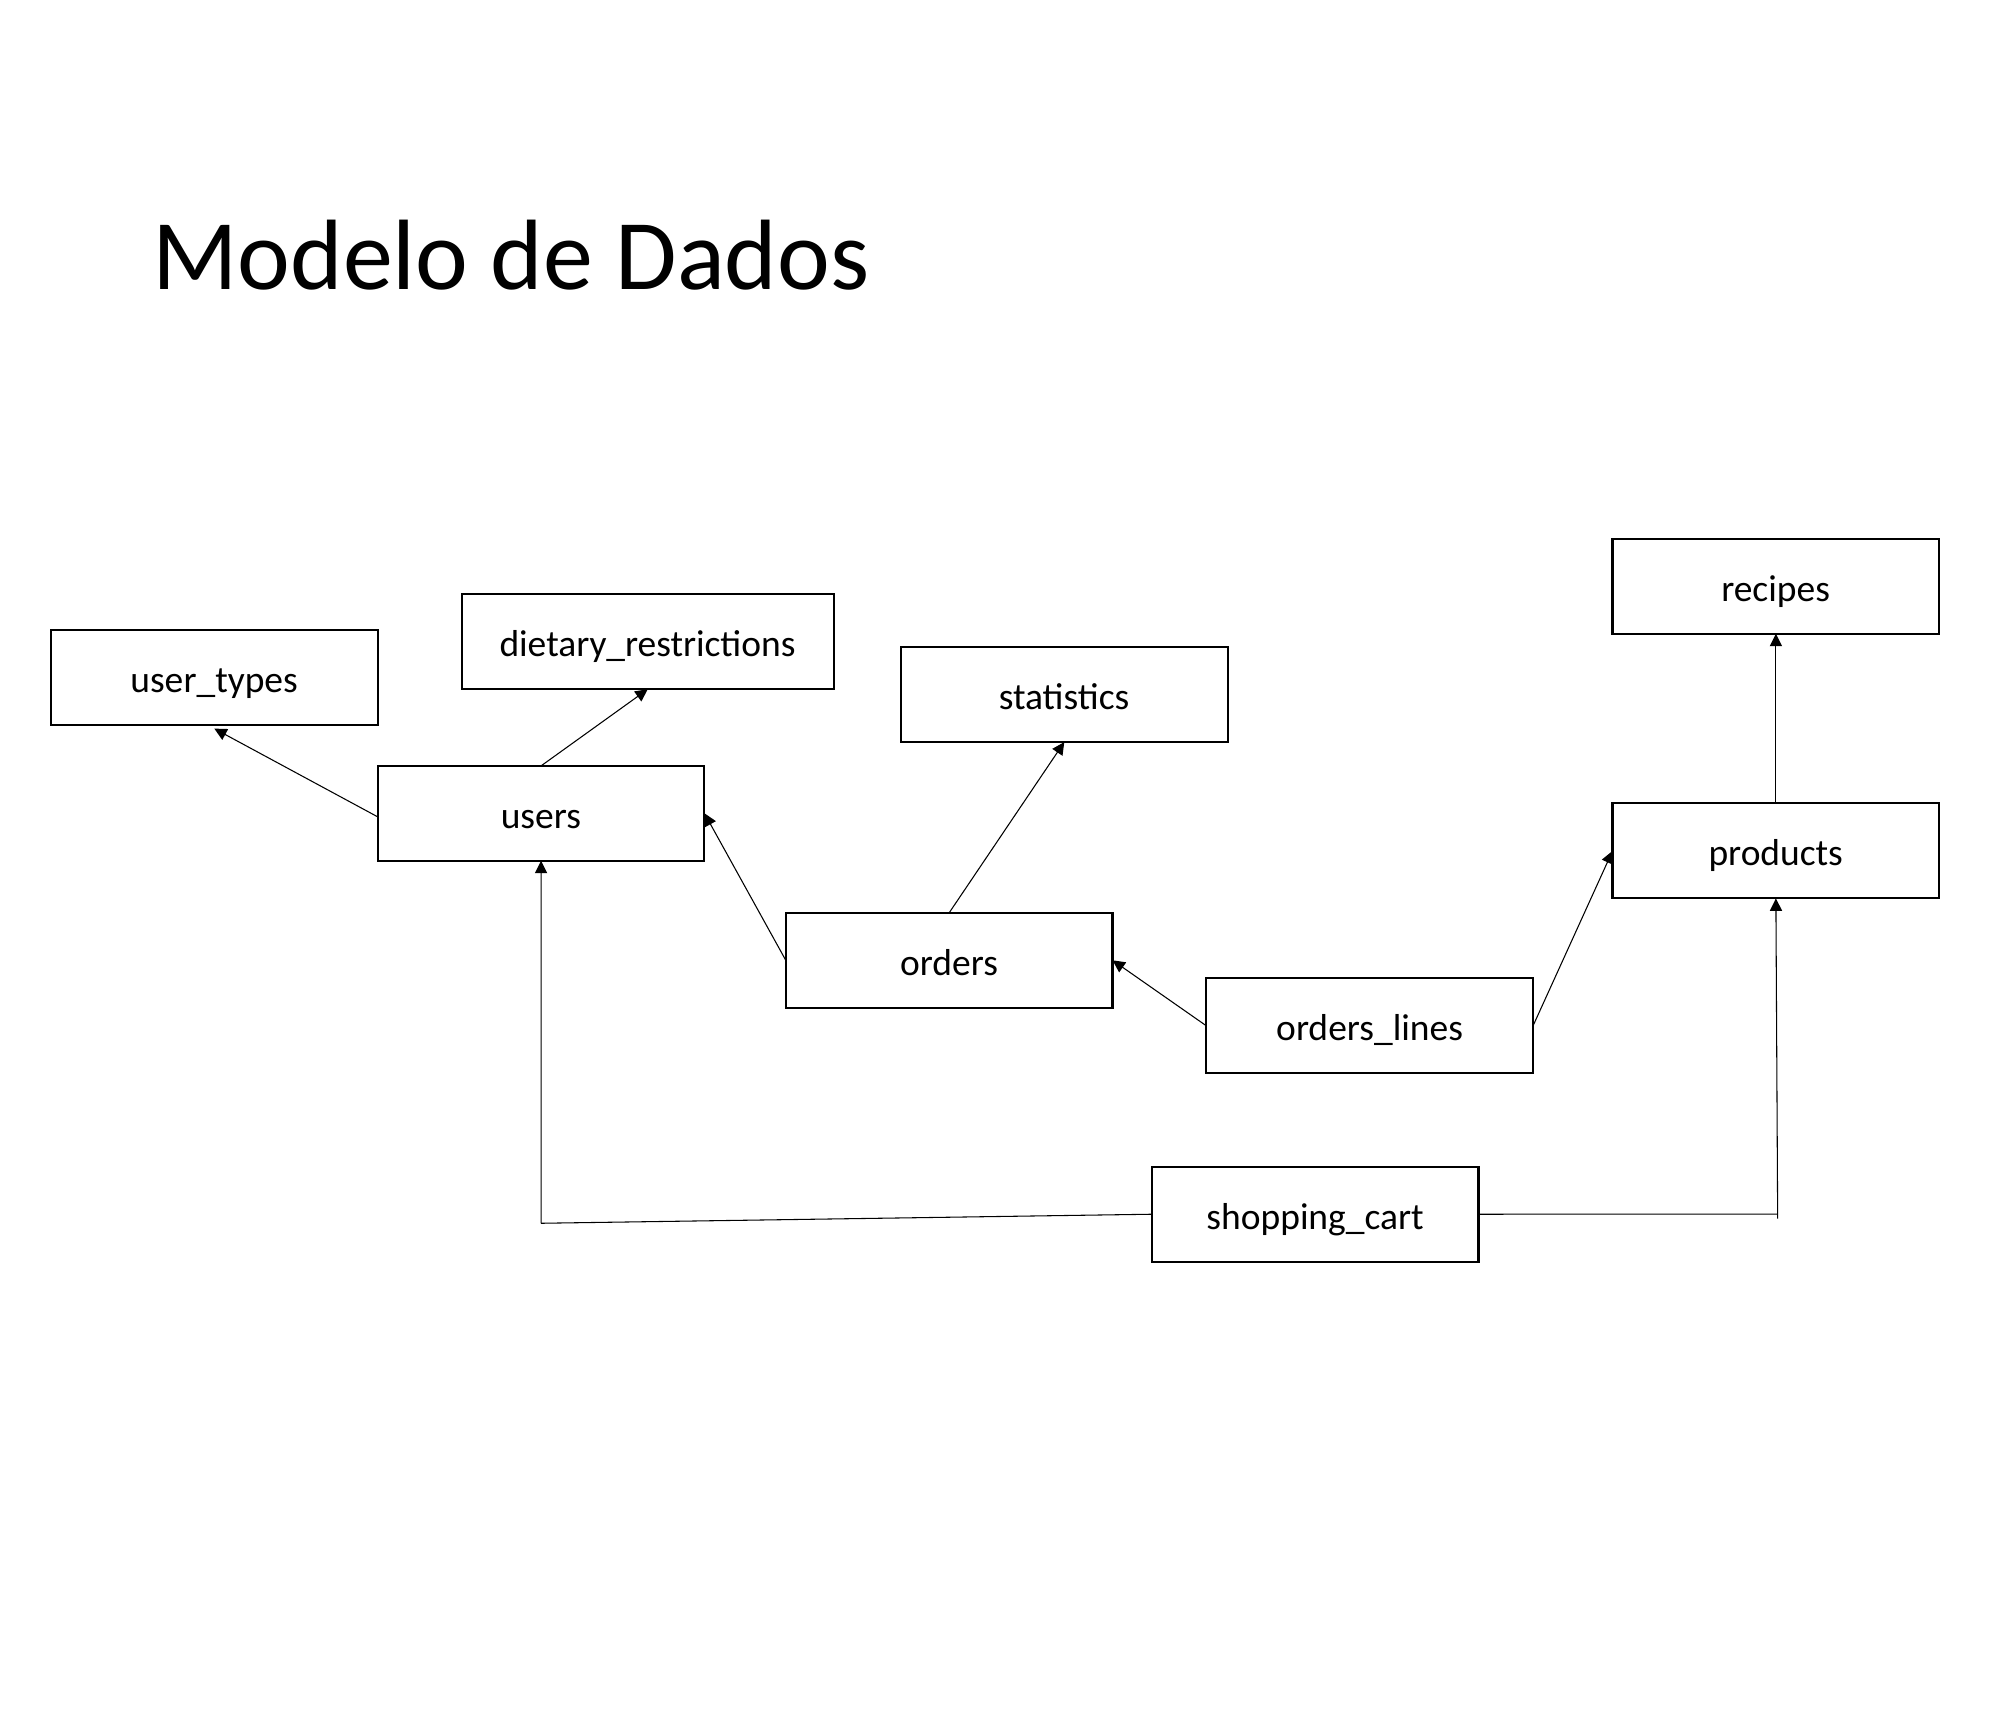

# Modelo de Dados
recipes
dietary_restrictions
user_types
statistics
users
products
orders
orders_lines
shopping_cart